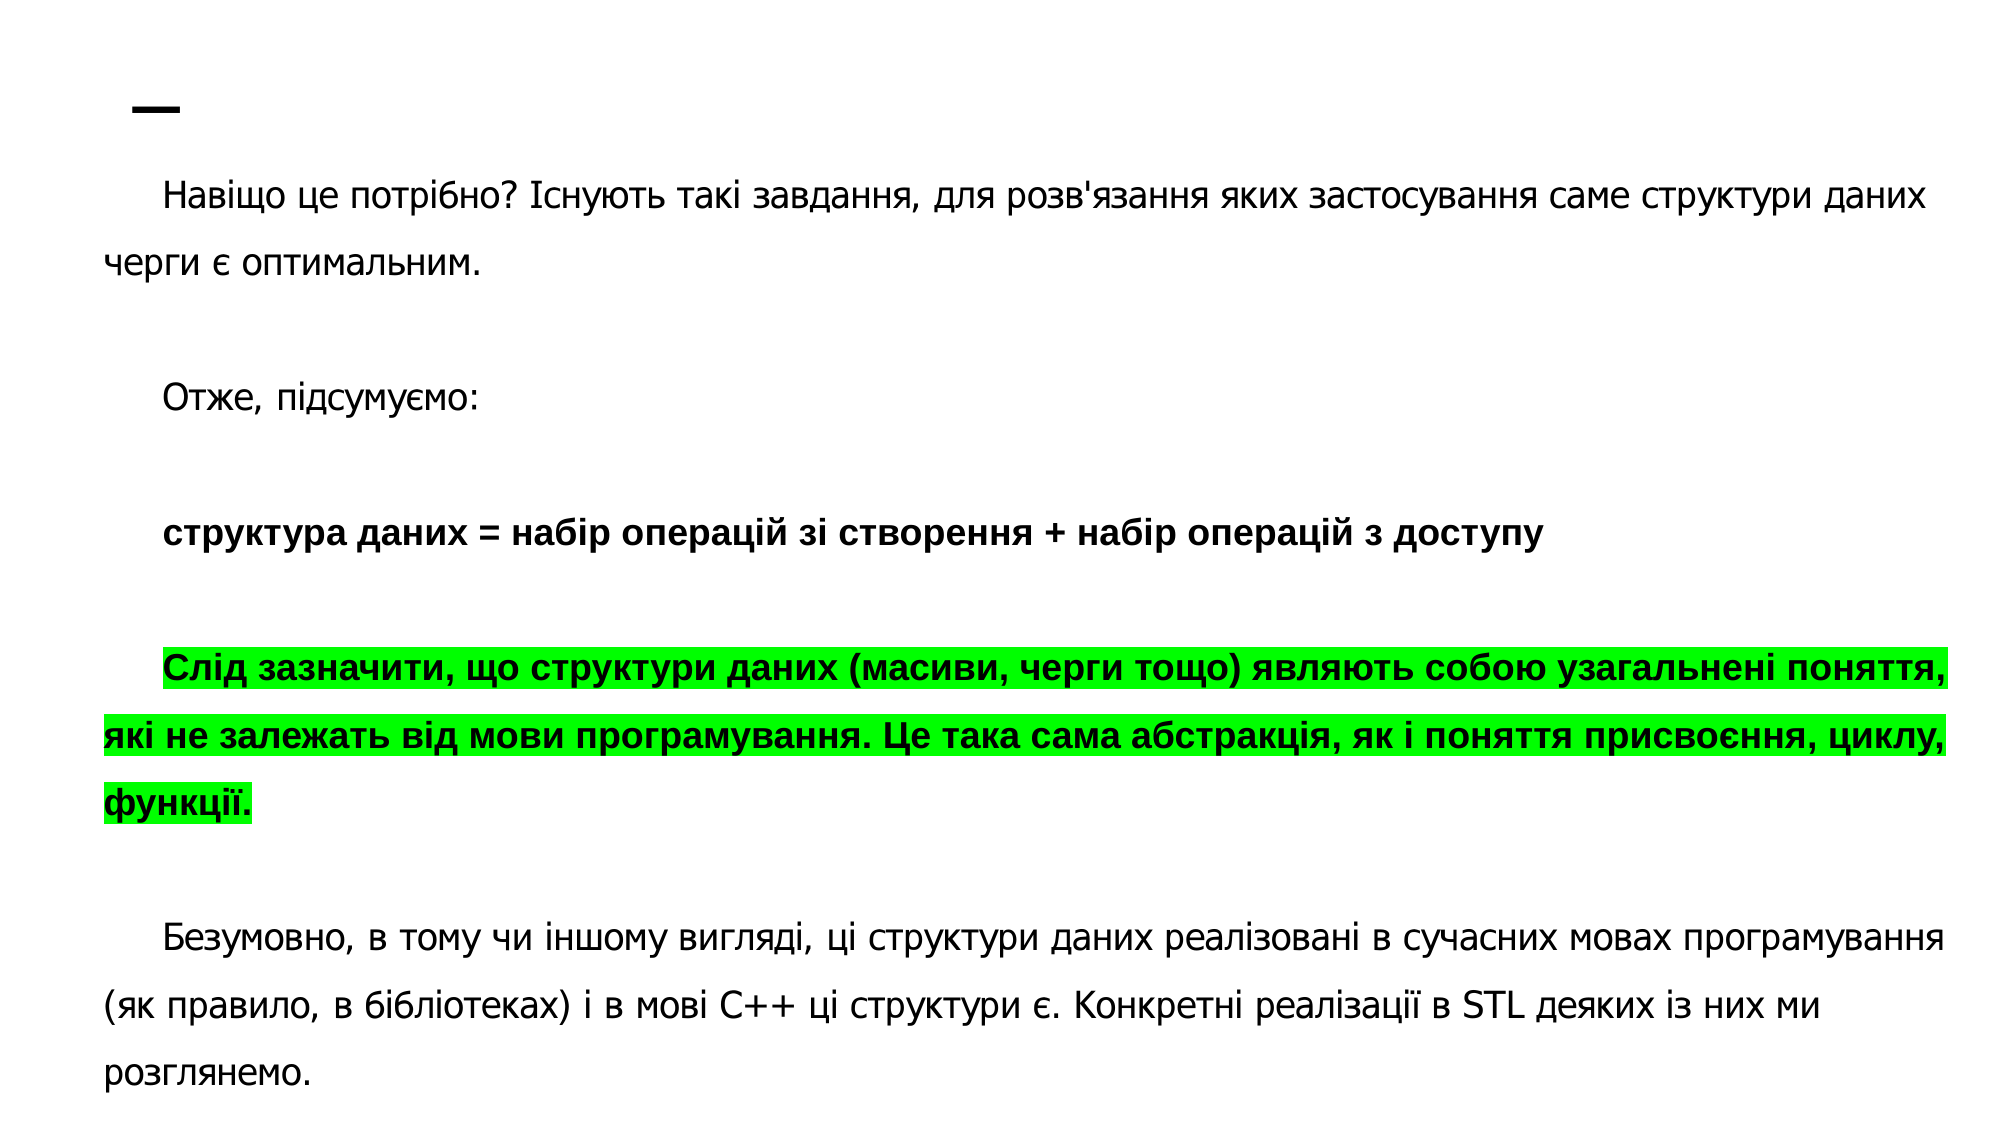

# _
Навіщо це потрібно? Існують такі завдання, для розв'язання яких застосування саме структури даних черги є оптимальним.

Отже, підсумуємо:

структура даних = набір операцій зі створення + набір операцій з доступу

Слід зазначити, що структури даних (масиви, черги тощо) являють собою узагальнені поняття, які не залежать від мови програмування. Це така сама абстракція, як і поняття присвоєння, циклу, функції.

Безумовно, в тому чи іншому вигляді, ці структури даних реалізовані в сучасних мовах програмування (як правило, в бібліотеках) і в мові С++ ці структури є. Конкретні реалізації в STL деяких із них ми розглянемо.